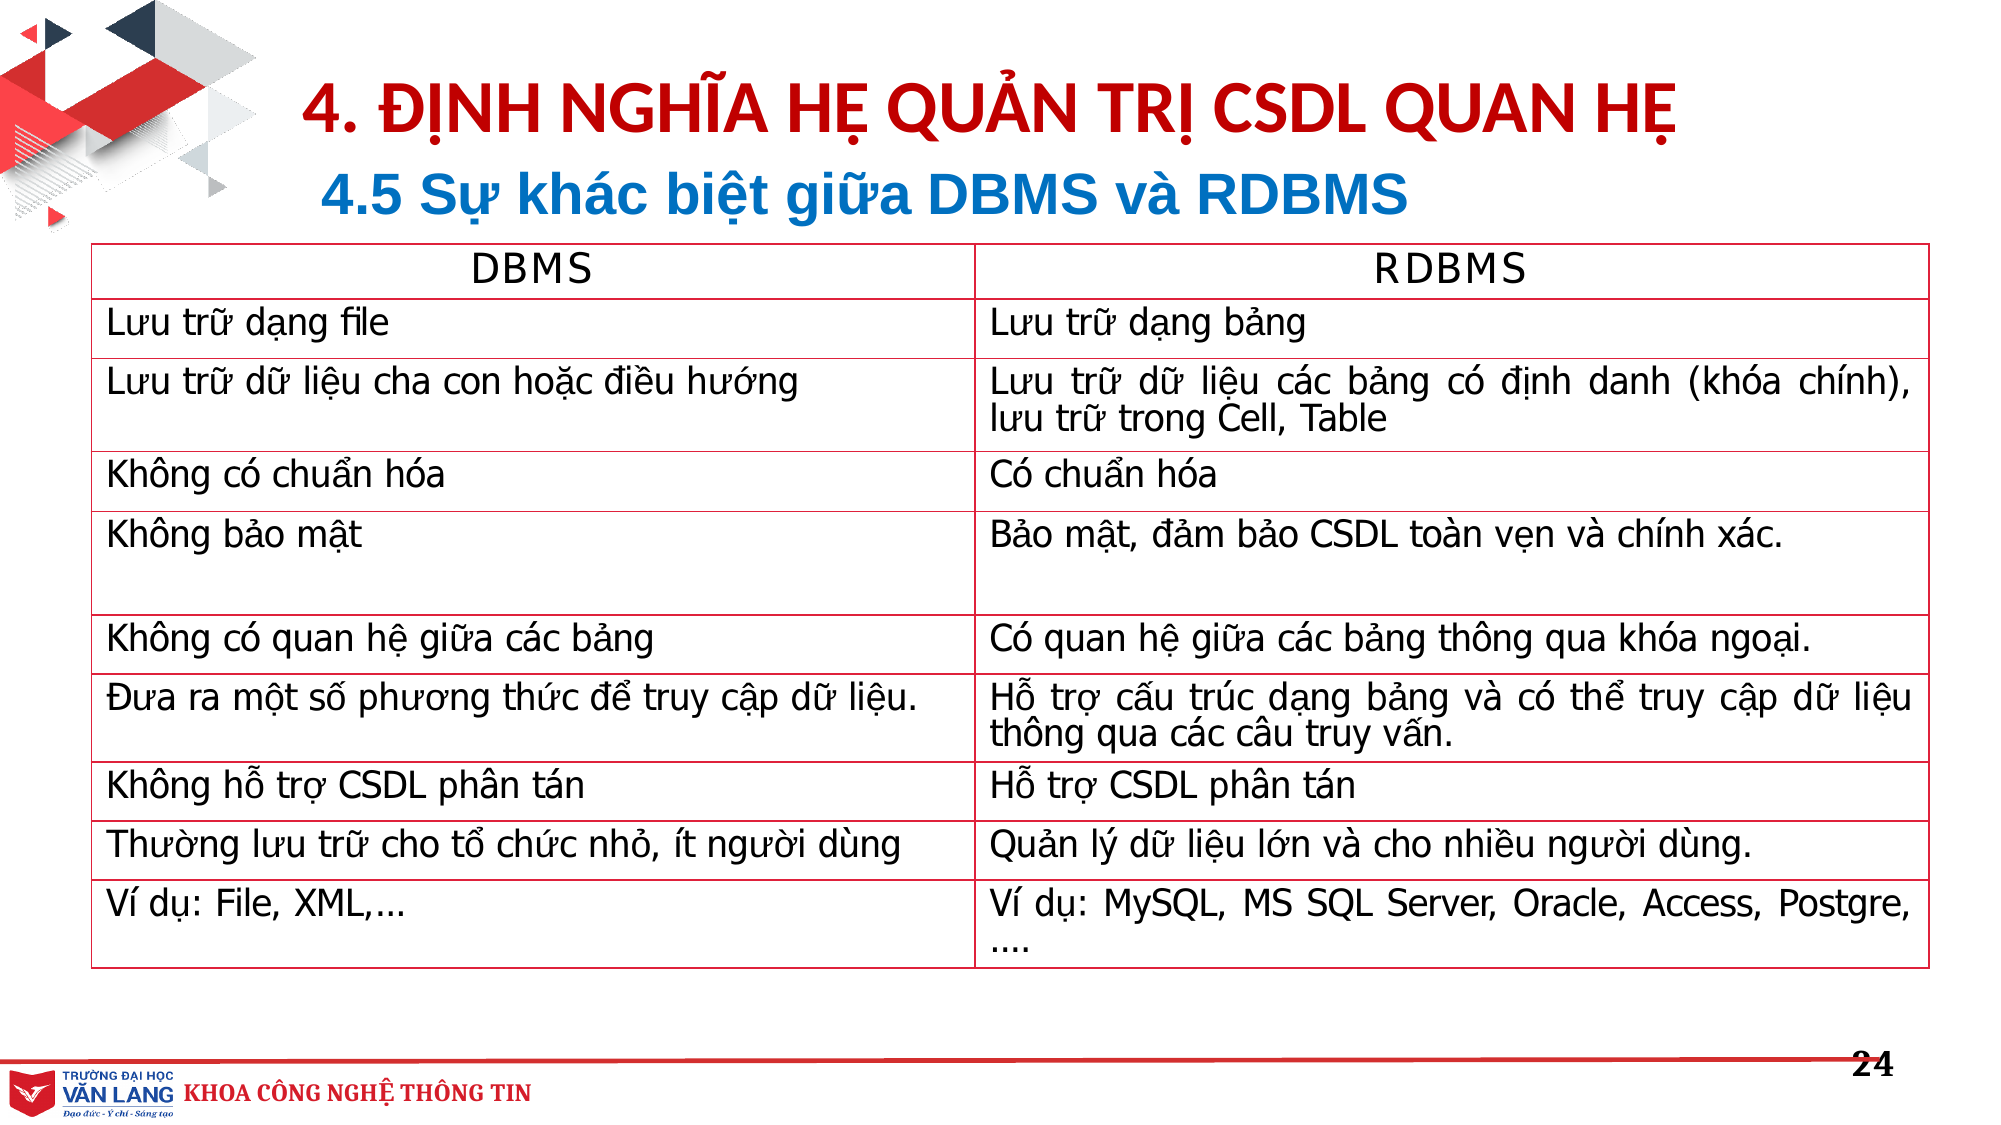

4. ĐỊNH NGHĨA HỆ QUẢN TRỊ CSDL QUAN HỆ
# 4.5 Sự khác biệt giữa DBMS và RDBMS
| DBMS | RDBMS |
| --- | --- |
| Lưu trữ dạng file | Lưu trữ dạng bảng |
| Lưu trữ dữ liệu cha con hoặc điều hướng | Lưu trữ dữ liệu các bảng có định danh (khóa chính), lưu trữ trong Cell, Table |
| Không có chuẩn hóa | Có chuẩn hóa |
| Không bảo mật | Bảo mật, đảm bảo CSDL toàn vẹn và chính xác. |
| Không có quan hệ giữa các bảng | Có quan hệ giữa các bảng thông qua khóa ngoại. |
| Đưa ra một số phương thức để truy cập dữ liệu. | Hỗ trợ cấu trúc dạng bảng và có thể truy cập dữ liệu thông qua các câu truy vấn. |
| Không hỗ trợ CSDL phân tán | Hỗ trợ CSDL phân tán |
| Thường lưu trữ cho tổ chức nhỏ, ít người dùng | Quản lý dữ liệu lớn và cho nhiều người dùng. |
| Ví dụ: File, XML,… | Ví dụ: MySQL, MS SQL Server, Oracle, Access, Postgre, …. |